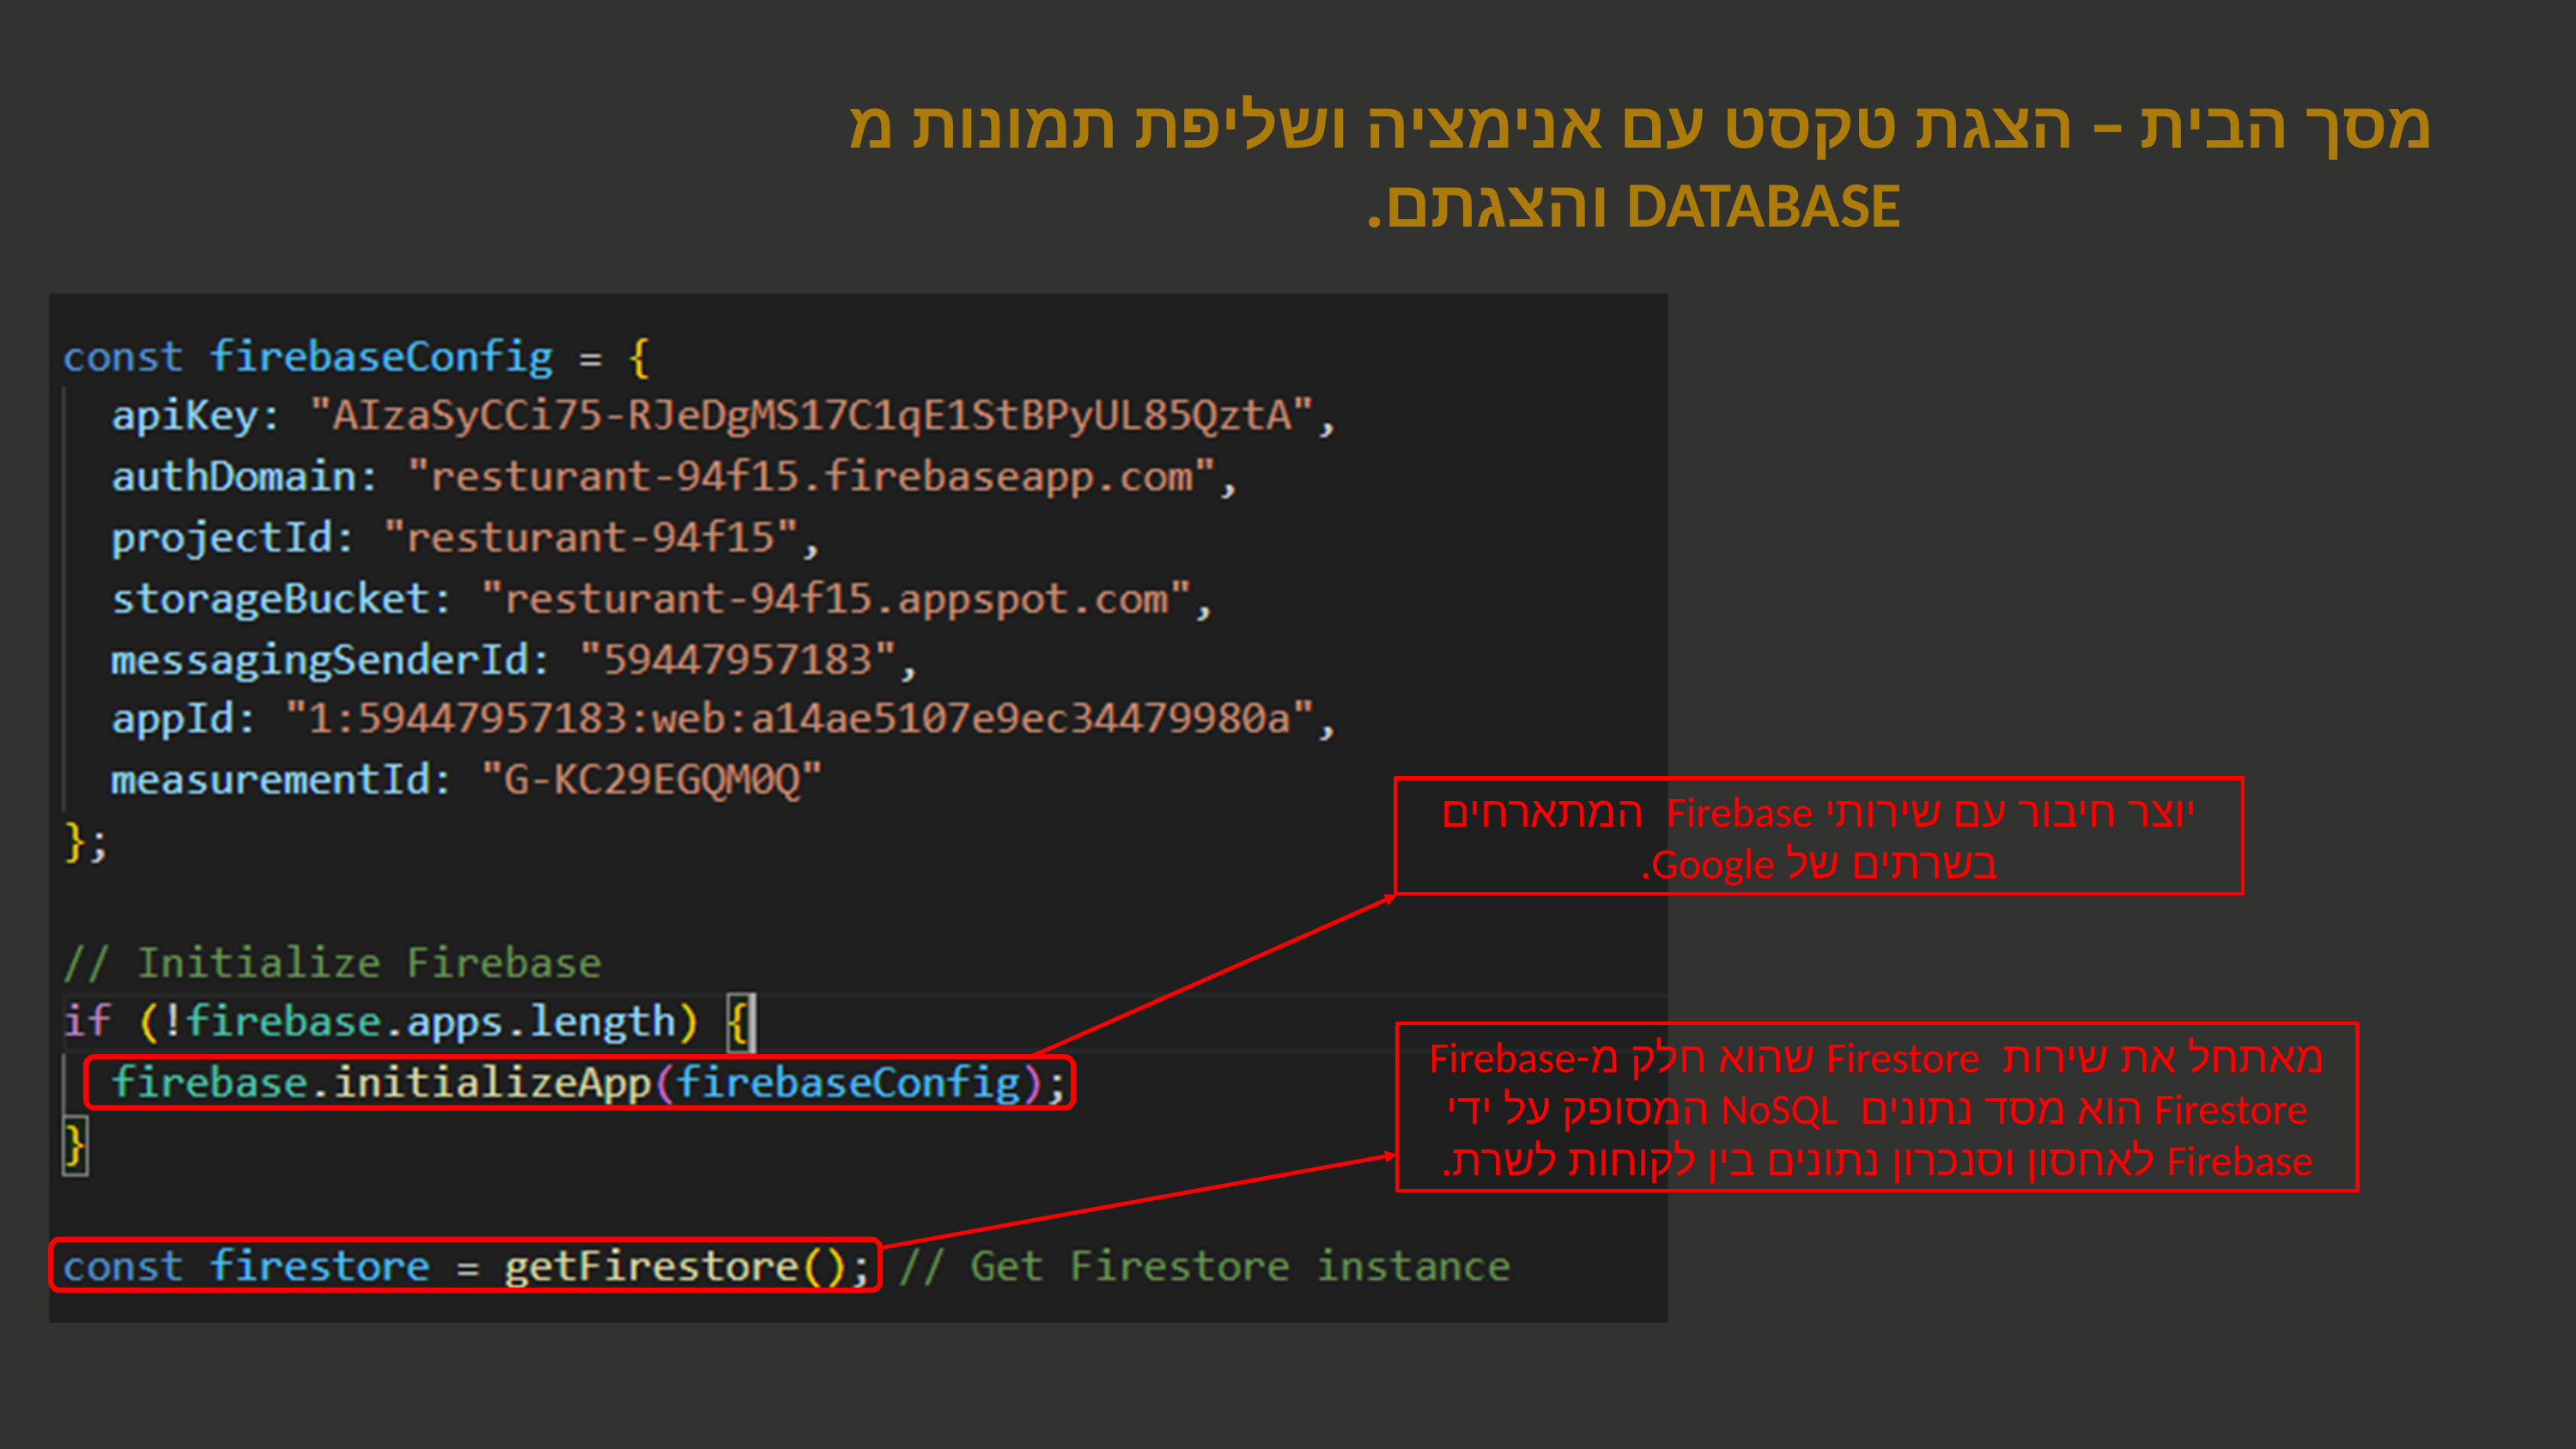

מסך הבית – הצגת טקסט עם אנימציה ושליפת תמונות מ  DATABASE והצגתם.

יוצר חיבור עם שירותי Firebase  המתארחים בשרתים של Google.
מאתחל את שירות  Firestore שהוא חלק מ-Firebase Firestore הוא מסד נתונים  NoSQL המסופק על ידי Firebase לאחסון וסנכרון נתונים בין לקוחות לשרת.